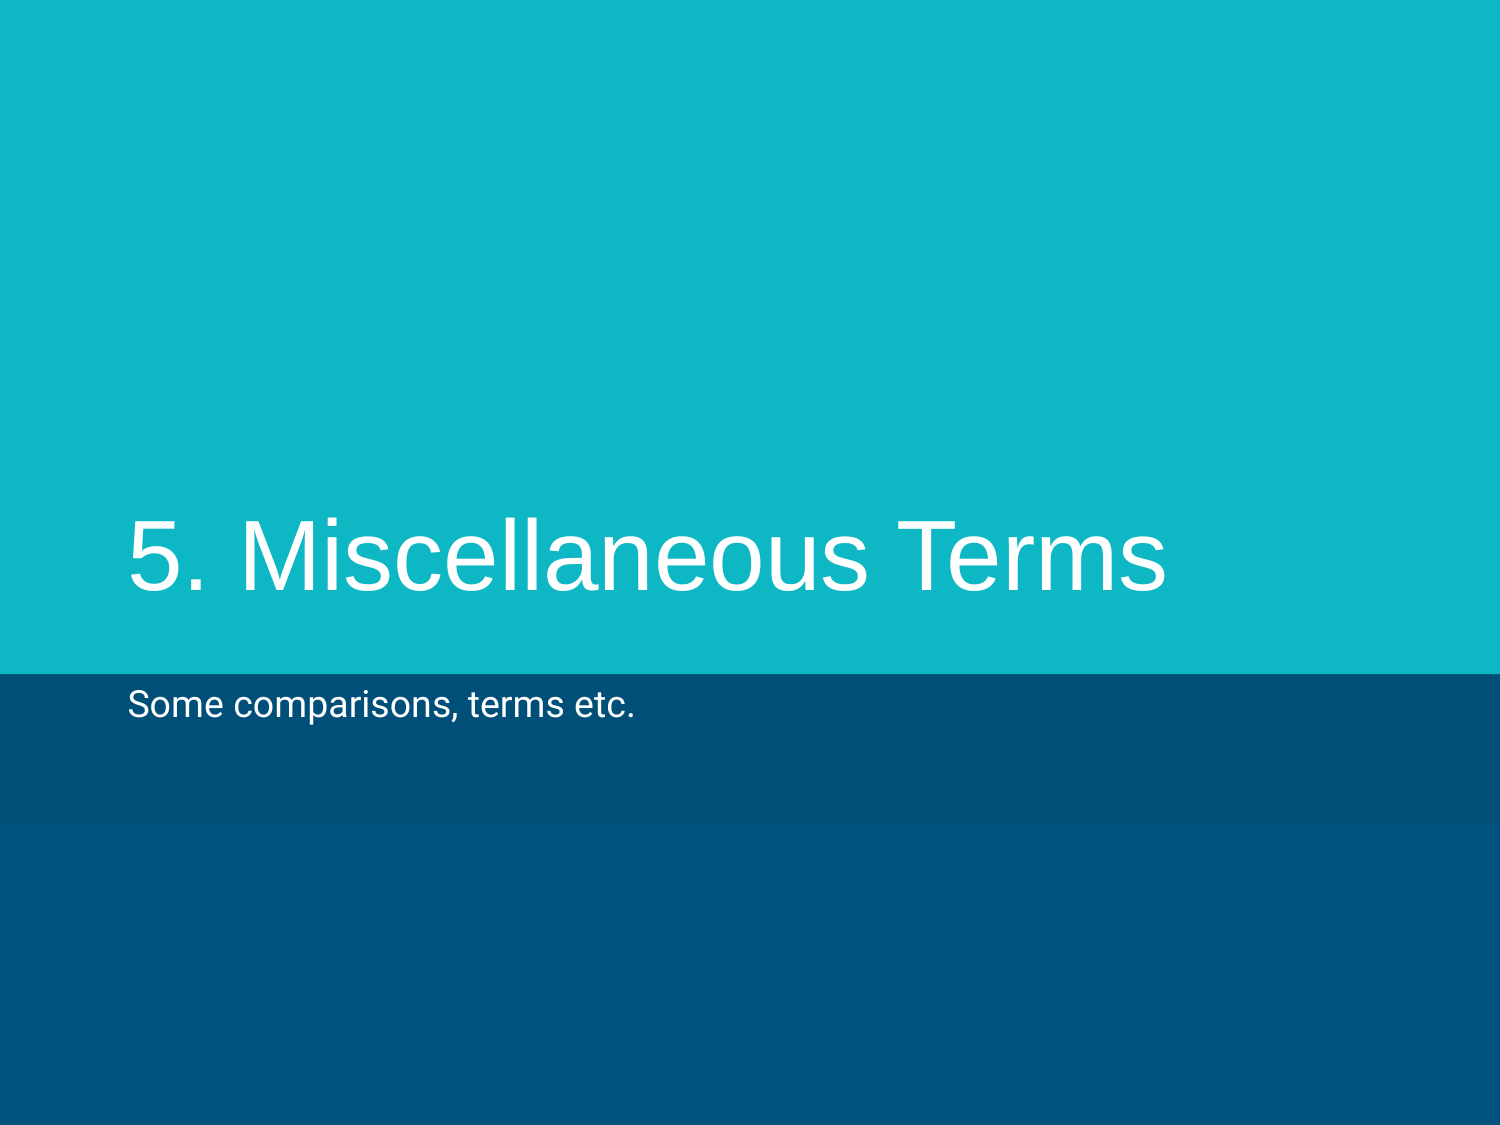

# 5. Miscellaneous Terms
Some comparisons, terms etc.